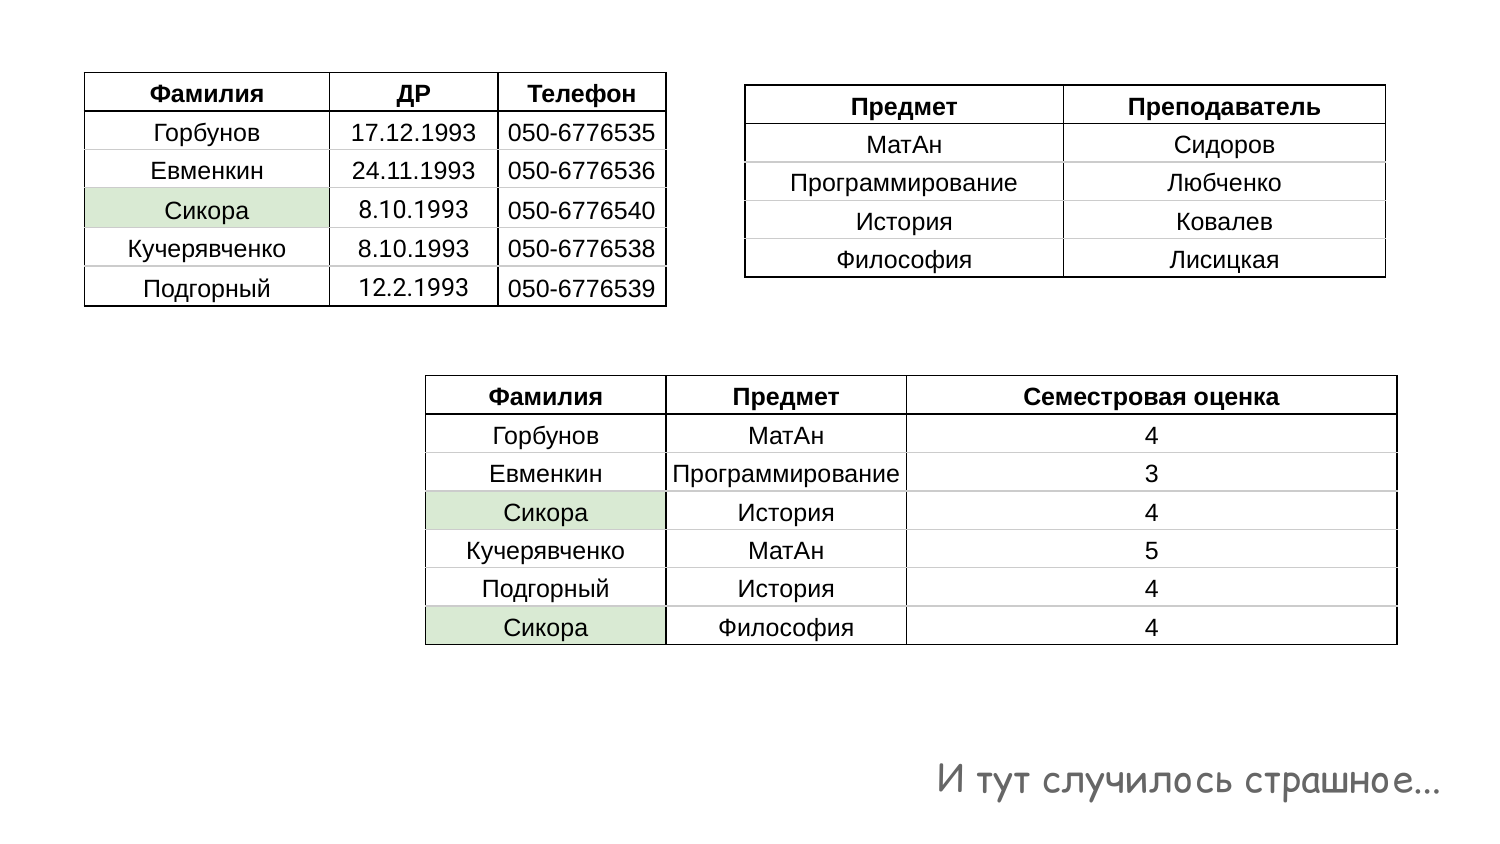

| Фамилия | ДР | Телефон |
| --- | --- | --- |
| Горбунов | 17.12.1993 | 050-6776535 |
| Евменкин | 24.11.1993 | 050-6776536 |
| Сикора | 8.10.1993 | 050-6776540 |
| Кучерявченко | 8.10.1993 | 050-6776538 |
| Подгорный | 12.2.1993 | 050-6776539 |
| Предмет | Преподаватель |
| --- | --- |
| МатАн | Сидоров |
| Программирование | Любченко |
| История | Ковалев |
| Философия | Лисицкая |
| Фамилия | Предмет | Семестровая оценка |
| --- | --- | --- |
| Горбунов | МатАн | 4 |
| Евменкин | Программирование | 3 |
| Сикора | История | 4 |
| Кучерявченко | МатАн | 5 |
| Подгорный | История | 4 |
| Сикора | Философия | 4 |
И тут случилось страшное...